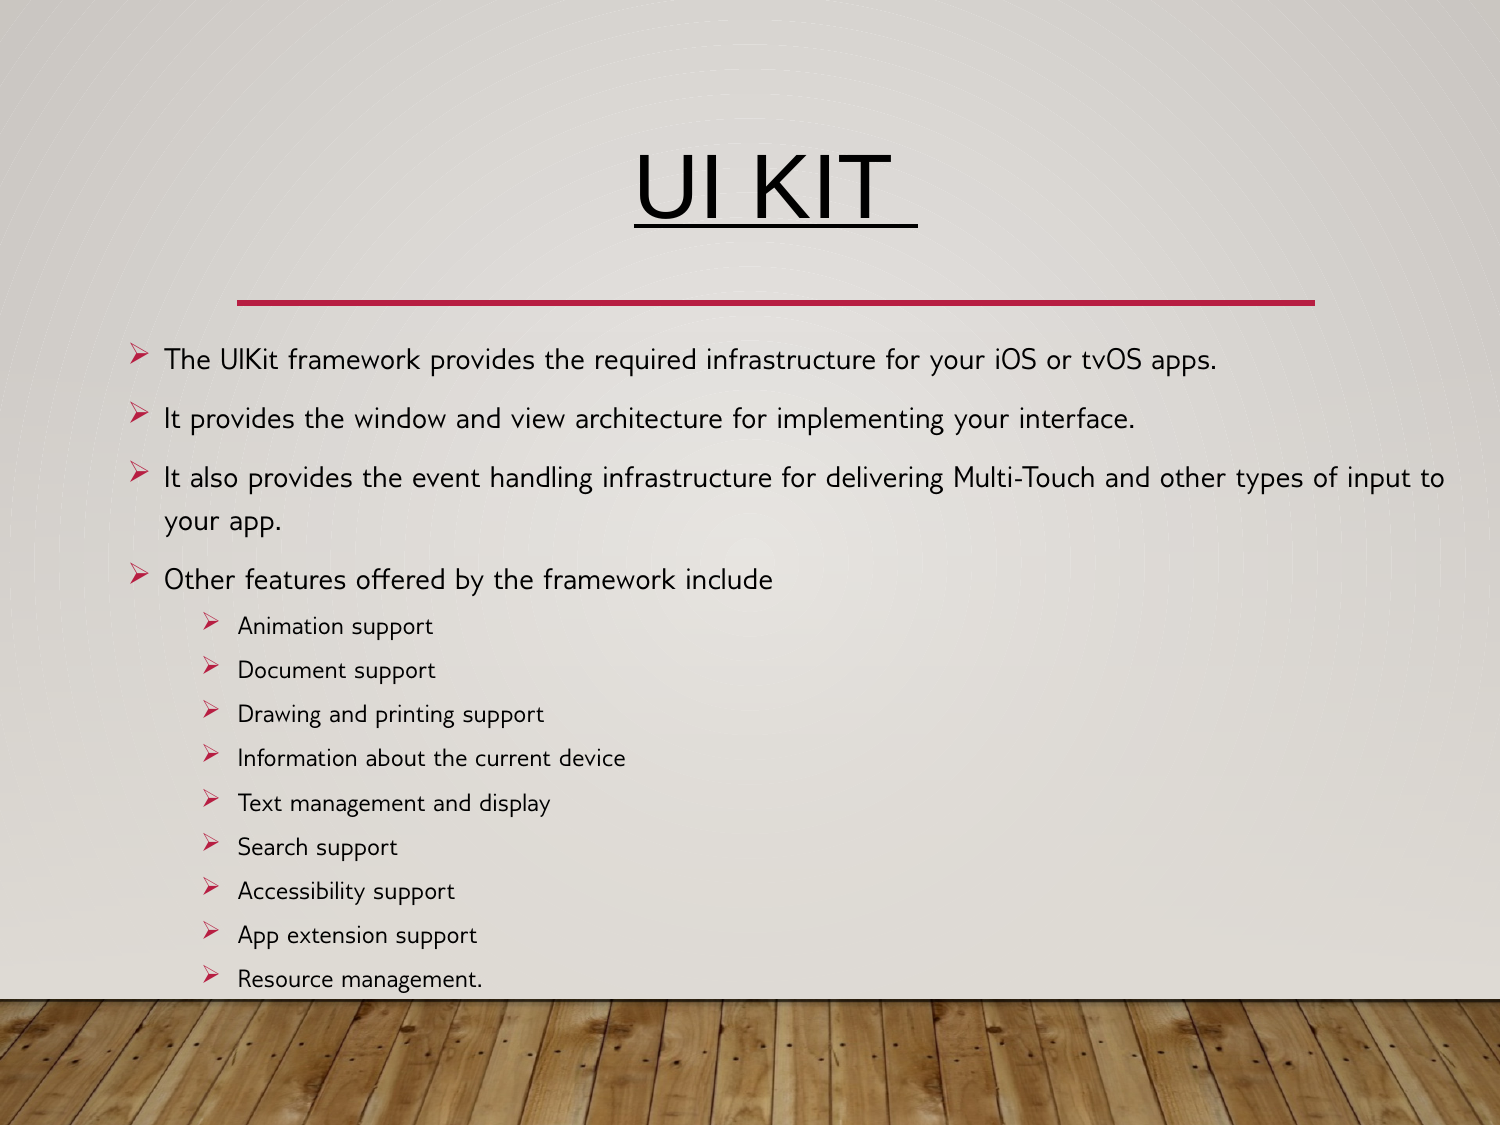

# UI KIT
The UIKit framework provides the required infrastructure for your iOS or tvOS apps.
It provides the window and view architecture for implementing your interface.
It also provides the event handling infrastructure for delivering Multi-Touch and other types of input to your app.
Other features offered by the framework include
Animation support
Document support
Drawing and printing support
Information about the current device
Text management and display
Search support
Accessibility support
App extension support
Resource management.